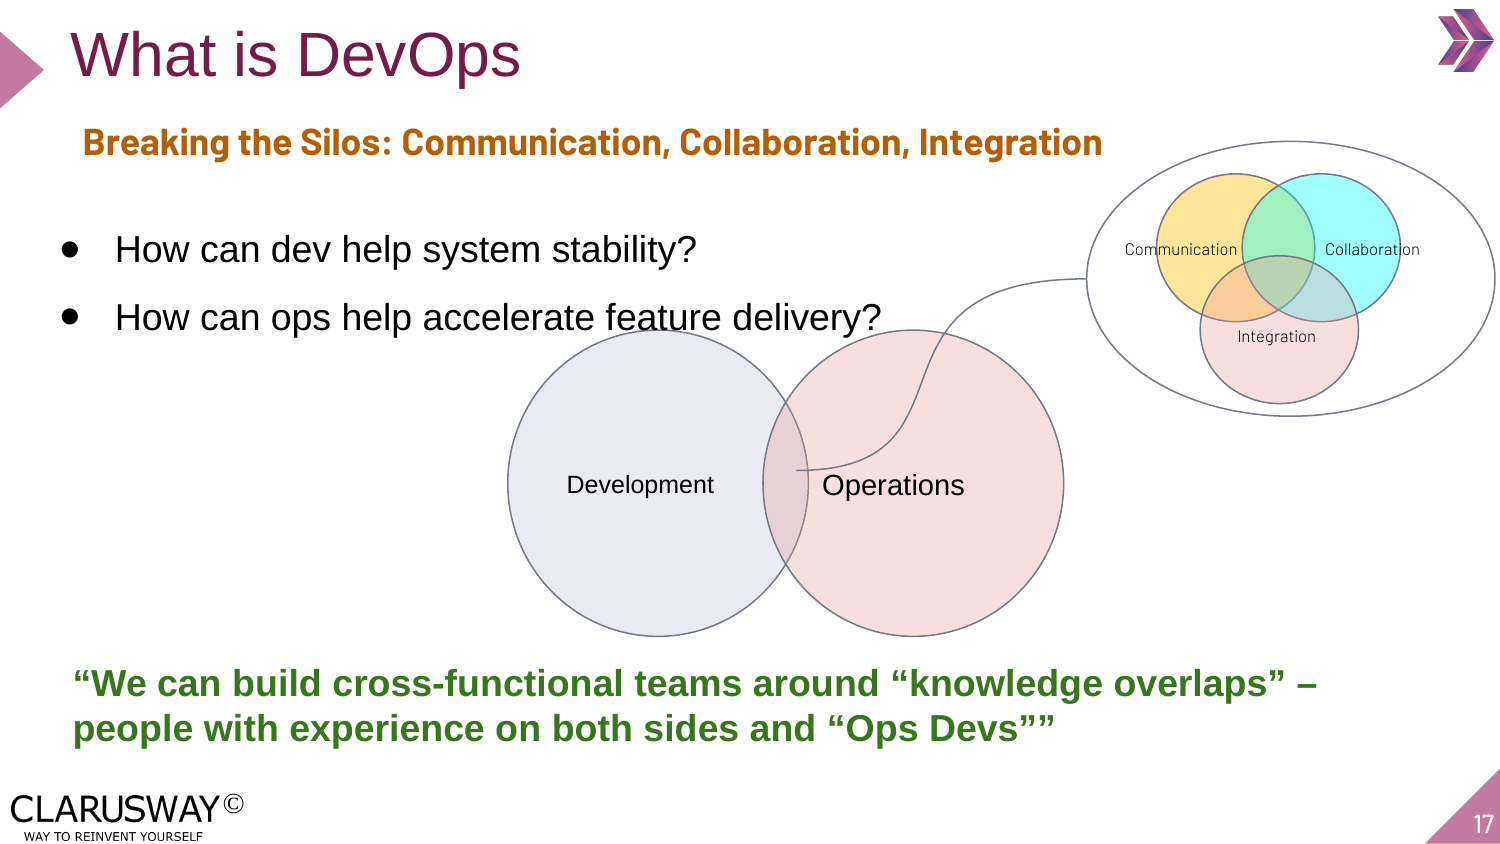

# What is DevOps
Breaking the Silos: Communication, Collaboration, Integration

How can dev help system stability?
How can ops help accelerate feature delivery?
Communication
Collaboration

Integration
Development
Operations
“We can build cross-functional teams around “knowledge overlaps” – people with experience on both sides and “Ops Devs””
17